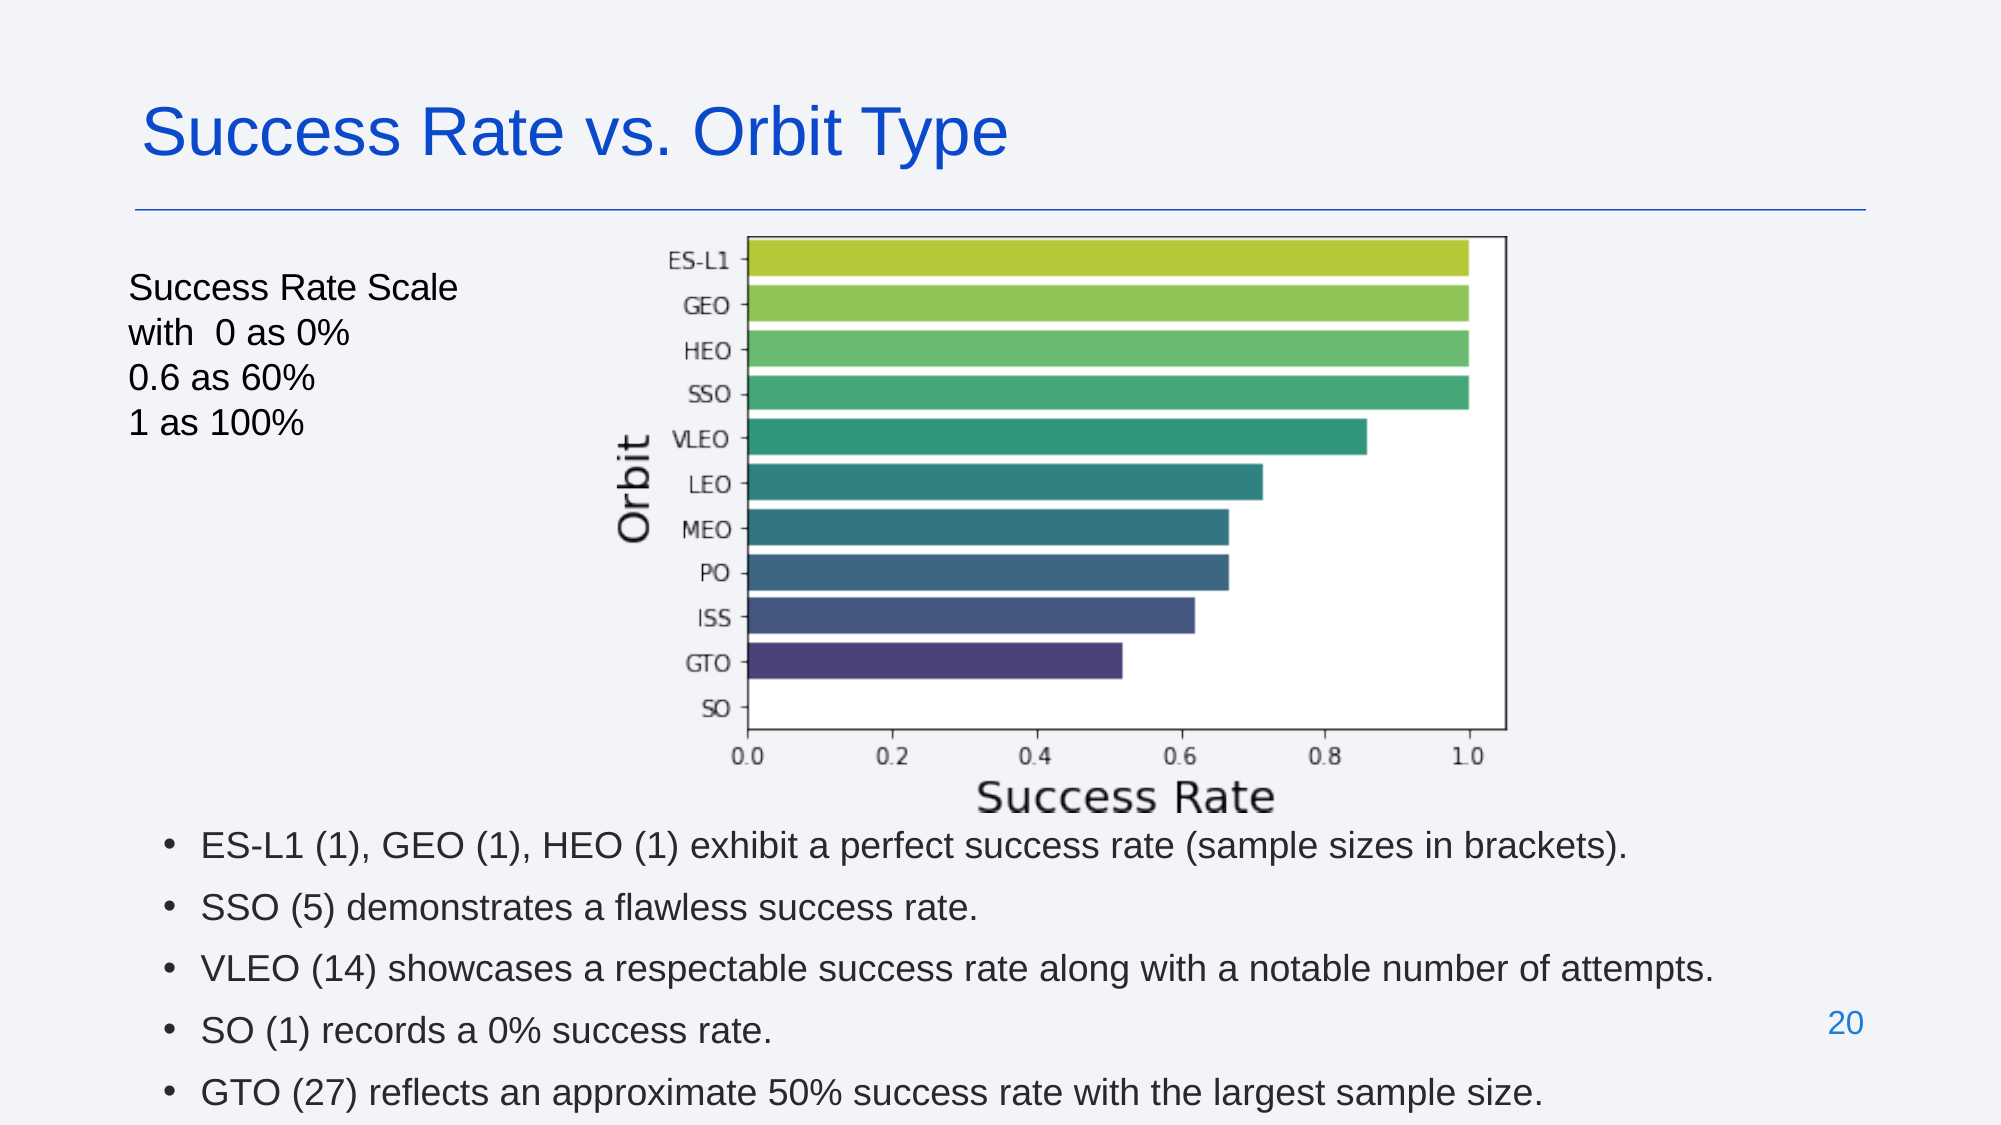

Success Rate vs. Orbit Type

Success Rate Scale with  0 as 0%
0.6 as 60%  1 as 100%
ES-L1 (1), GEO (1), HEO (1) exhibit a perfect success rate (sample sizes in brackets).
SSO (5) demonstrates a flawless success rate.
VLEO (14) showcases a respectable success rate along with a notable number of attempts.
SO (1) records a 0% success rate.
GTO (27) reflects an approximate 50% success rate with the largest sample size.
20